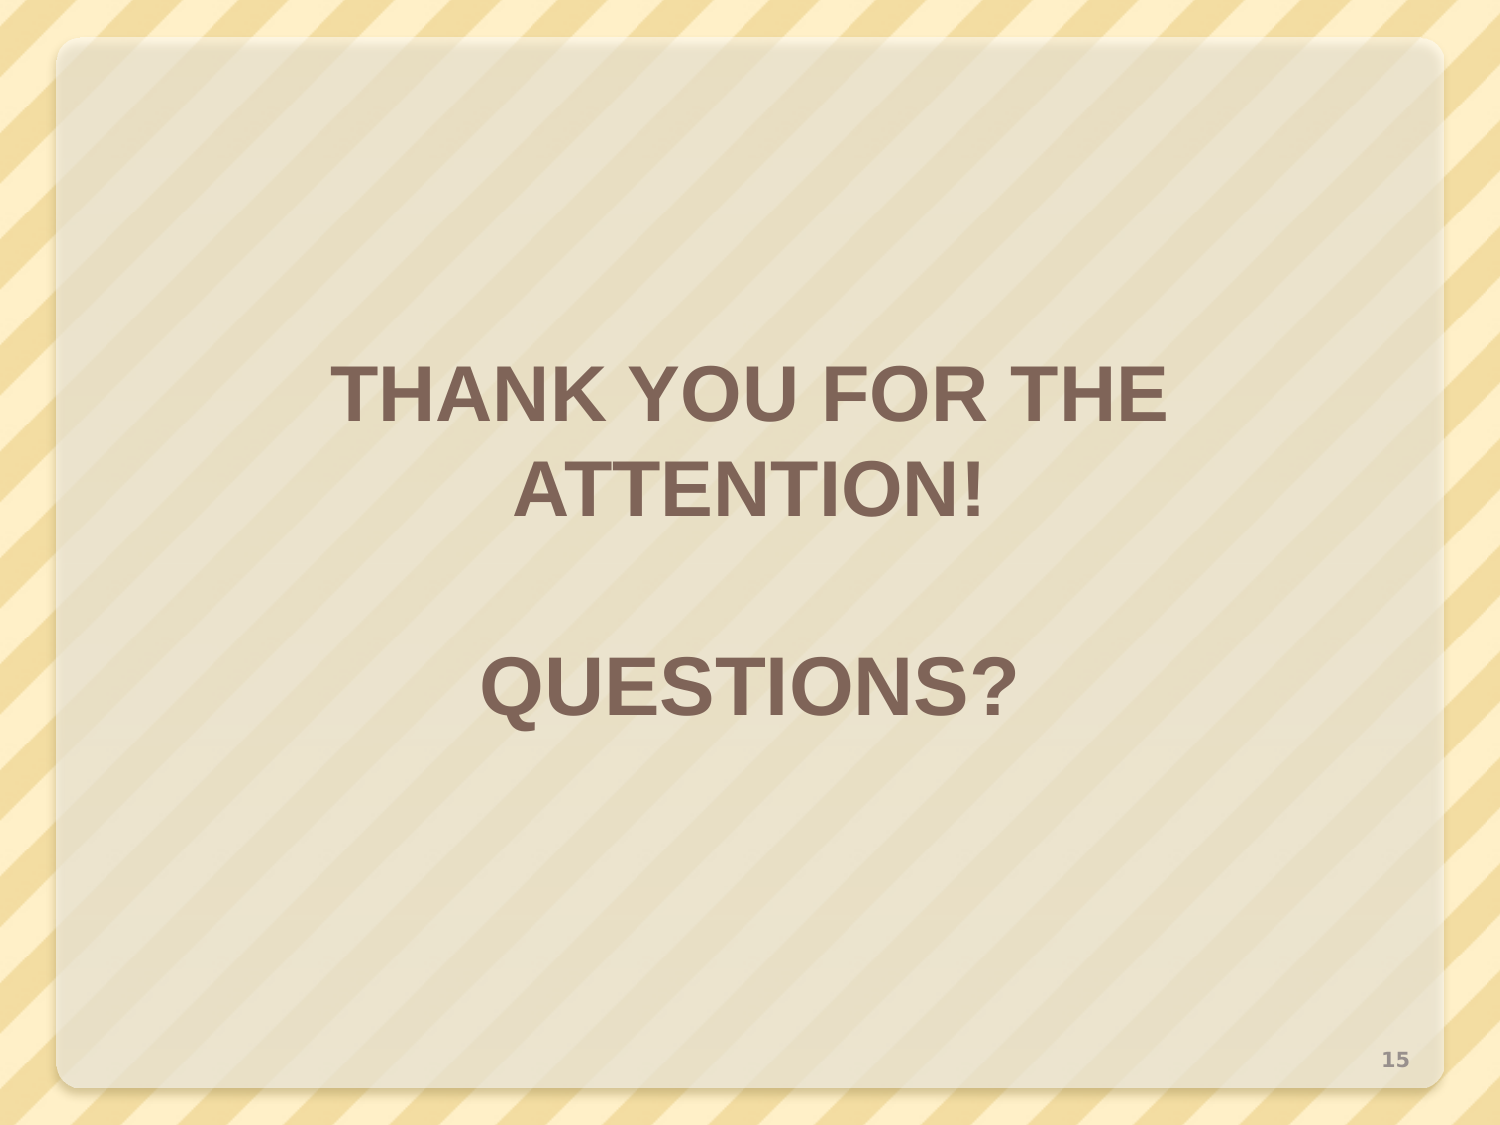

THANK YOU FOR THE ATTENTION!

QUESTIONS?
15